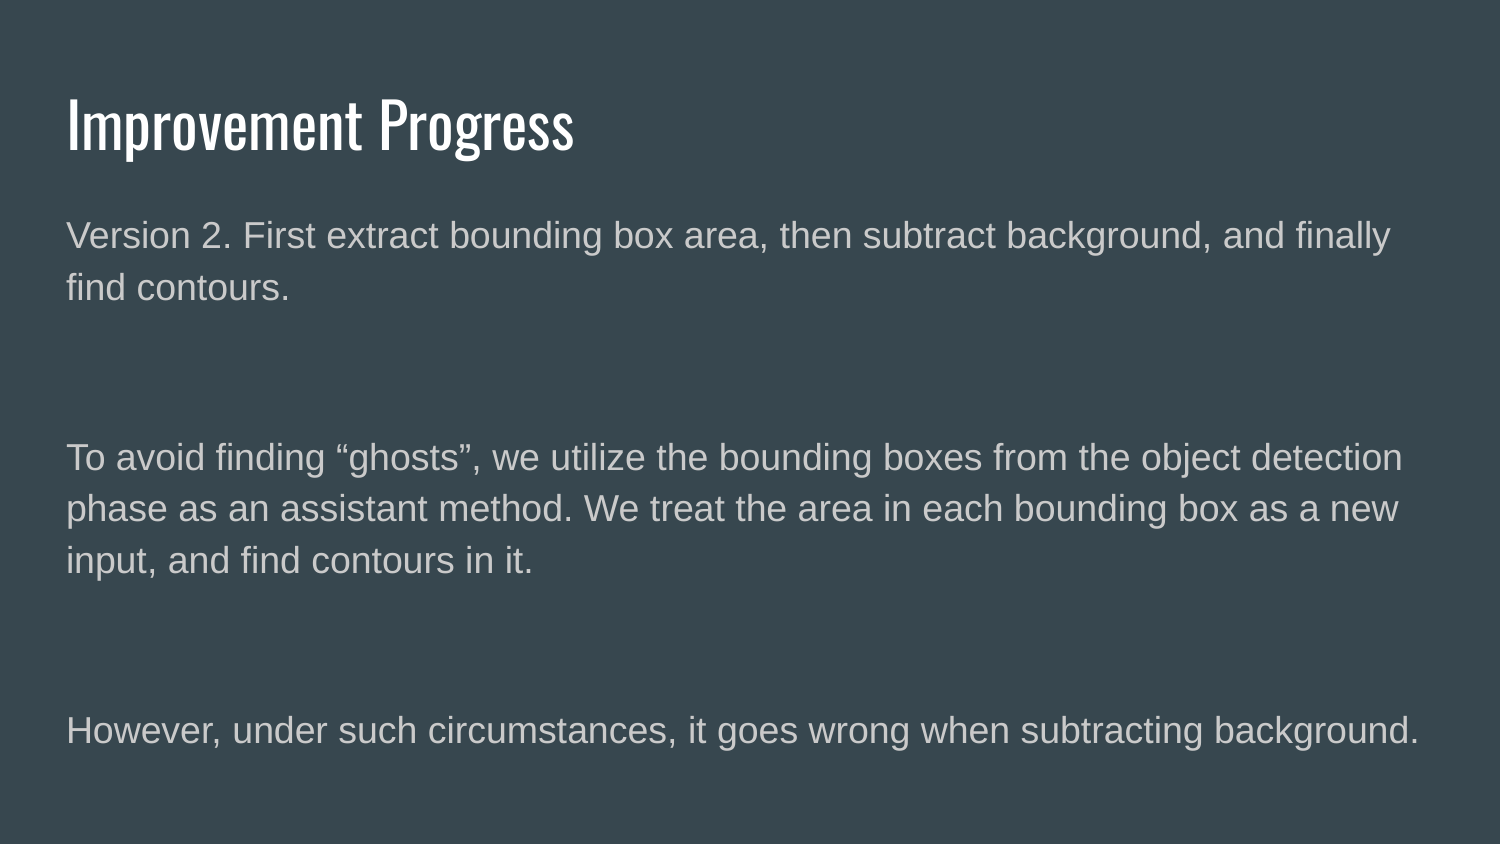

# Improvement Progress
Version 2. First extract bounding box area, then subtract background, and finally find contours.

To avoid finding “ghosts”, we utilize the bounding boxes from the object detection phase as an assistant method. We treat the area in each bounding box as a new input, and find contours in it.

However, under such circumstances, it goes wrong when subtracting background.